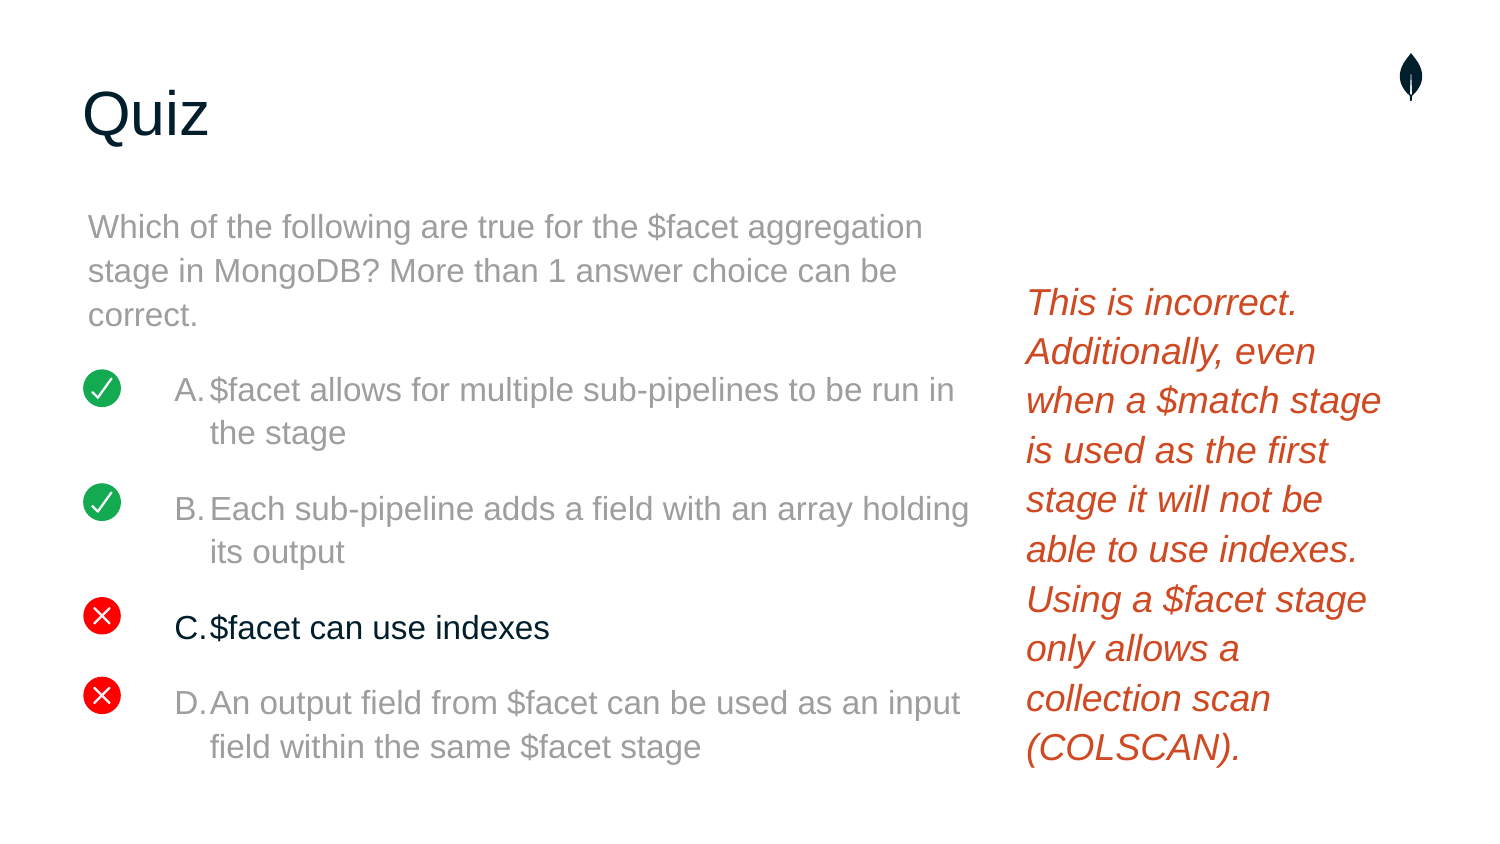

# Quiz
Which of the following are true for the $facet aggregation stage in MongoDB? More than 1 answer choice can be correct.
$facet allows for multiple sub-pipelines to be run in the stage
Each sub-pipeline adds a field with an array holding its output
$facet can use indexes
An output field from $facet can be used as an input field within the same $facet stage
This is incorrect. Additionally, even when a $match stage is used as the first stage it will not be able to use indexes. Using a $facet stage only allows a collection scan (COLSCAN).